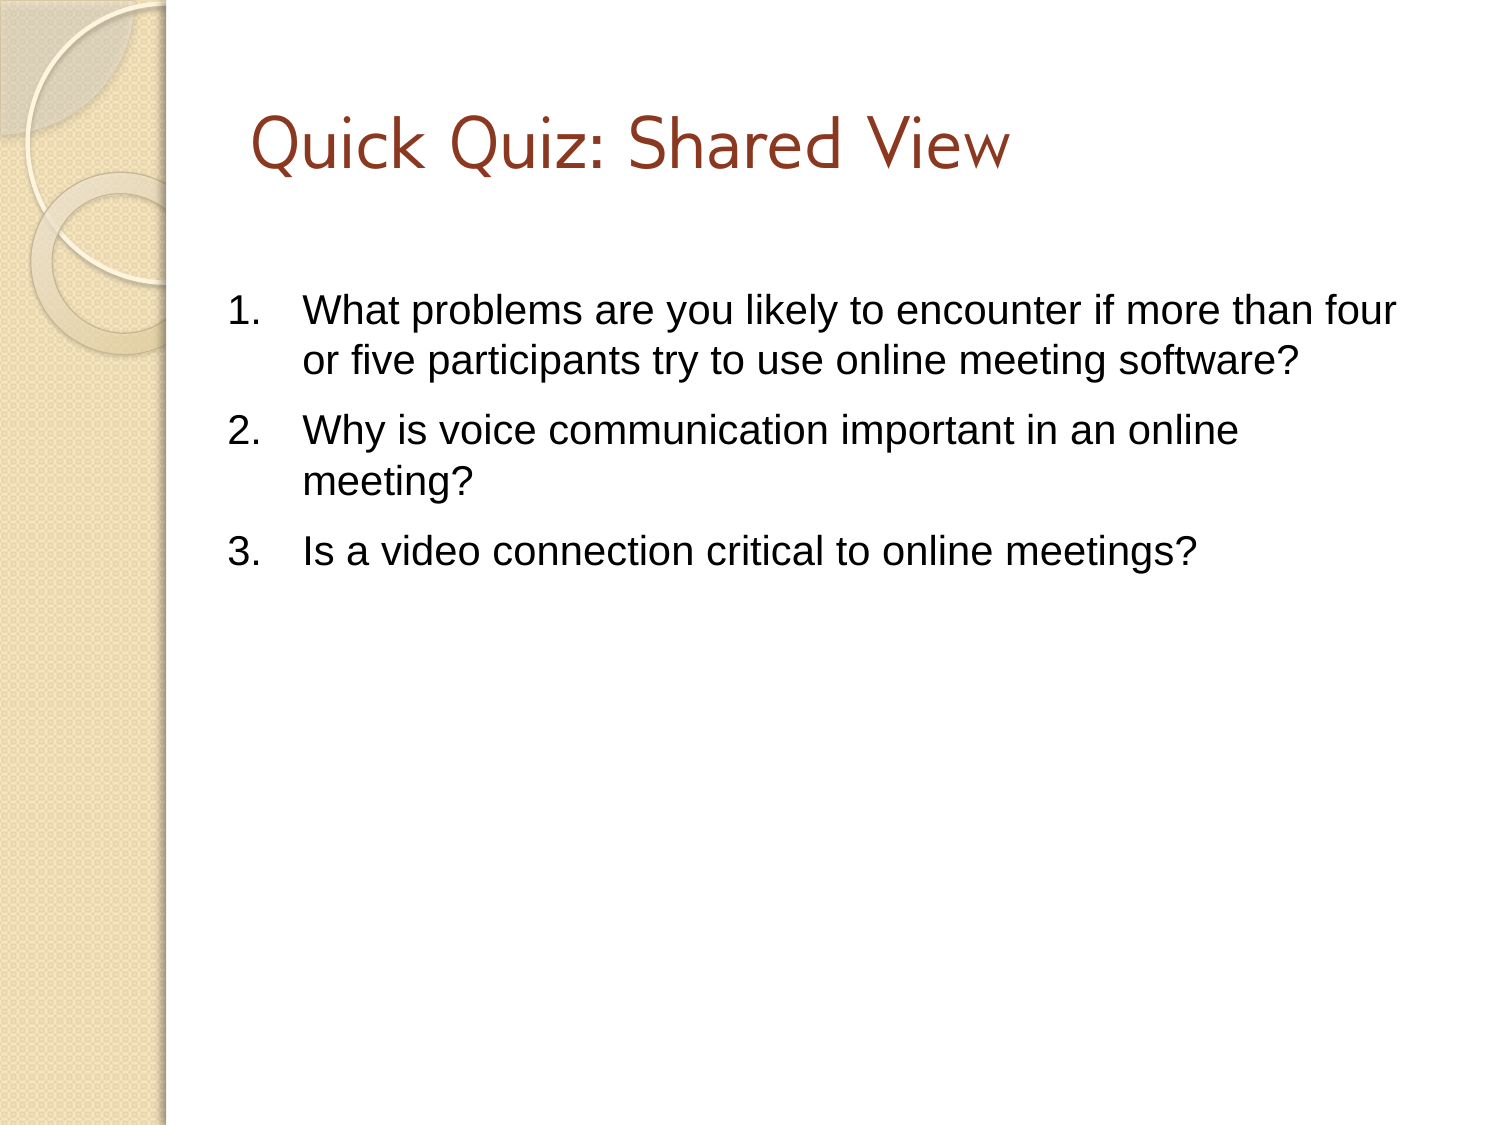

# Quick Quiz: Shared View
What problems are you likely to encounter if more than four or five participants try to use online meeting software?
Why is voice communication important in an online meeting?
3.	Is a video connection critical to online meetings?